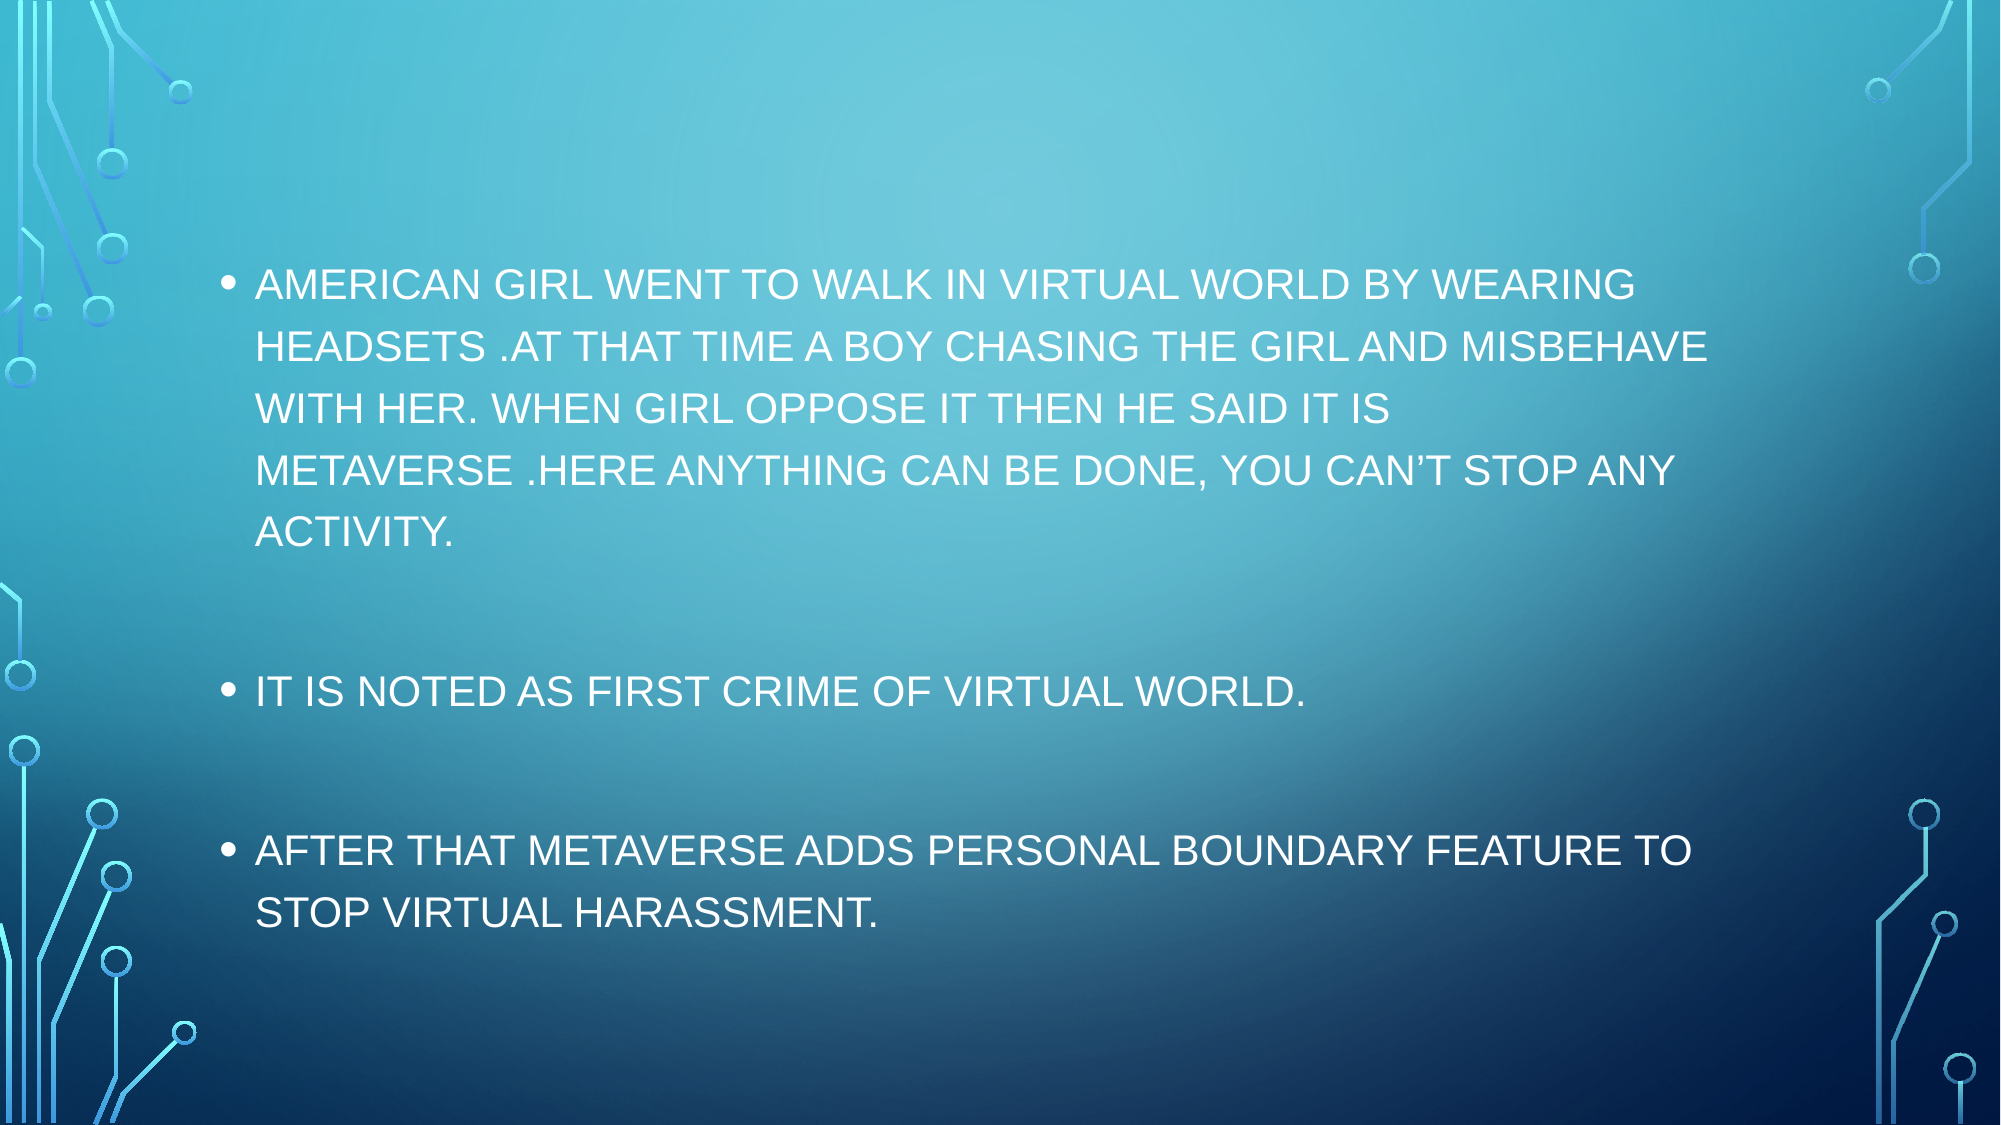

AMERICAN GIRL WENT TO WALK IN VIRTUAL WORLD BY WEARING HEADSETS .AT THAT TIME A BOY CHASING THE GIRL AND MISBEHAVE WITH HER. WHEN GIRL OPPOSE IT THEN HE SAID IT IS METAVERSE .HERE ANYTHING CAN BE DONE, YOU CAN’T STOP ANY ACTIVITY.

IT IS NOTED AS FIRST CRIME OF VIRTUAL WORLD.

AFTER THAT METAVERSE ADDS PERSONAL BOUNDARY FEATURE TO STOP VIRTUAL HARASSMENT.